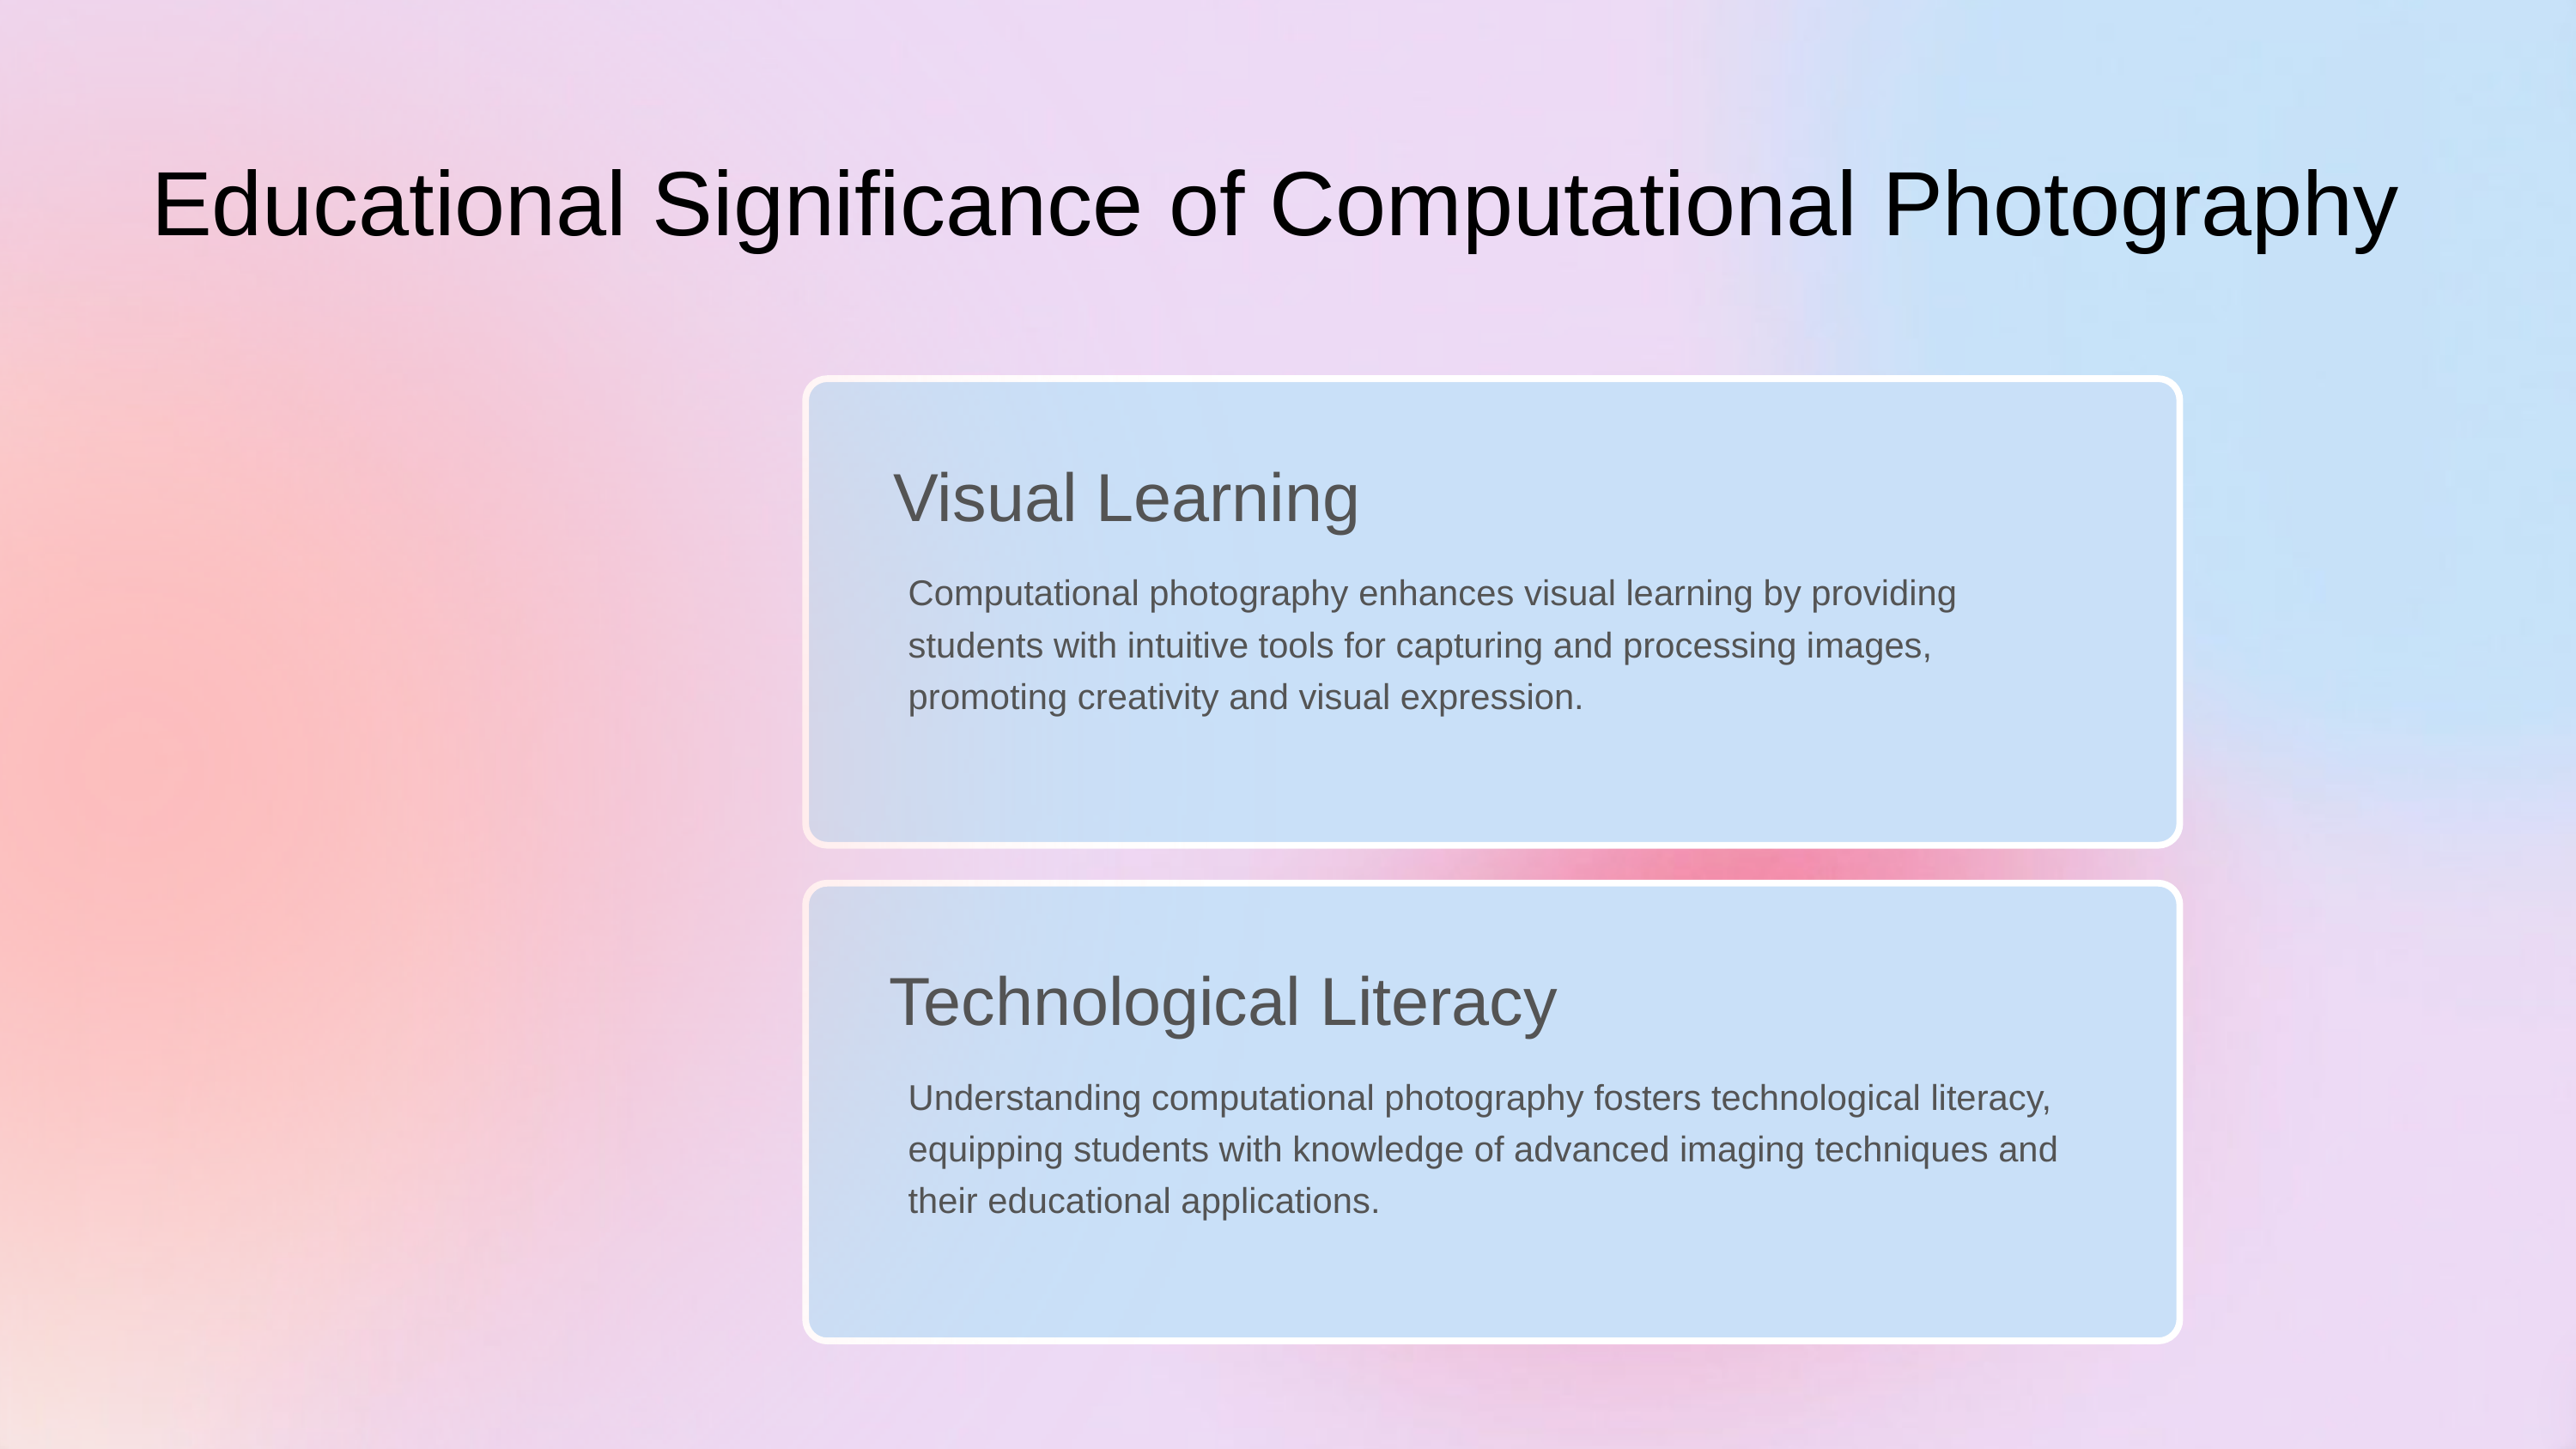

Educational Significance of Computational Photography

Visual Learning
Computational photography enhances visual learning by providing students with intuitive tools for capturing and processing images, promoting creativity and visual expression.

Technological Literacy
Understanding computational photography fosters technological literacy, equipping students with knowledge of advanced imaging techniques and their educational applications.